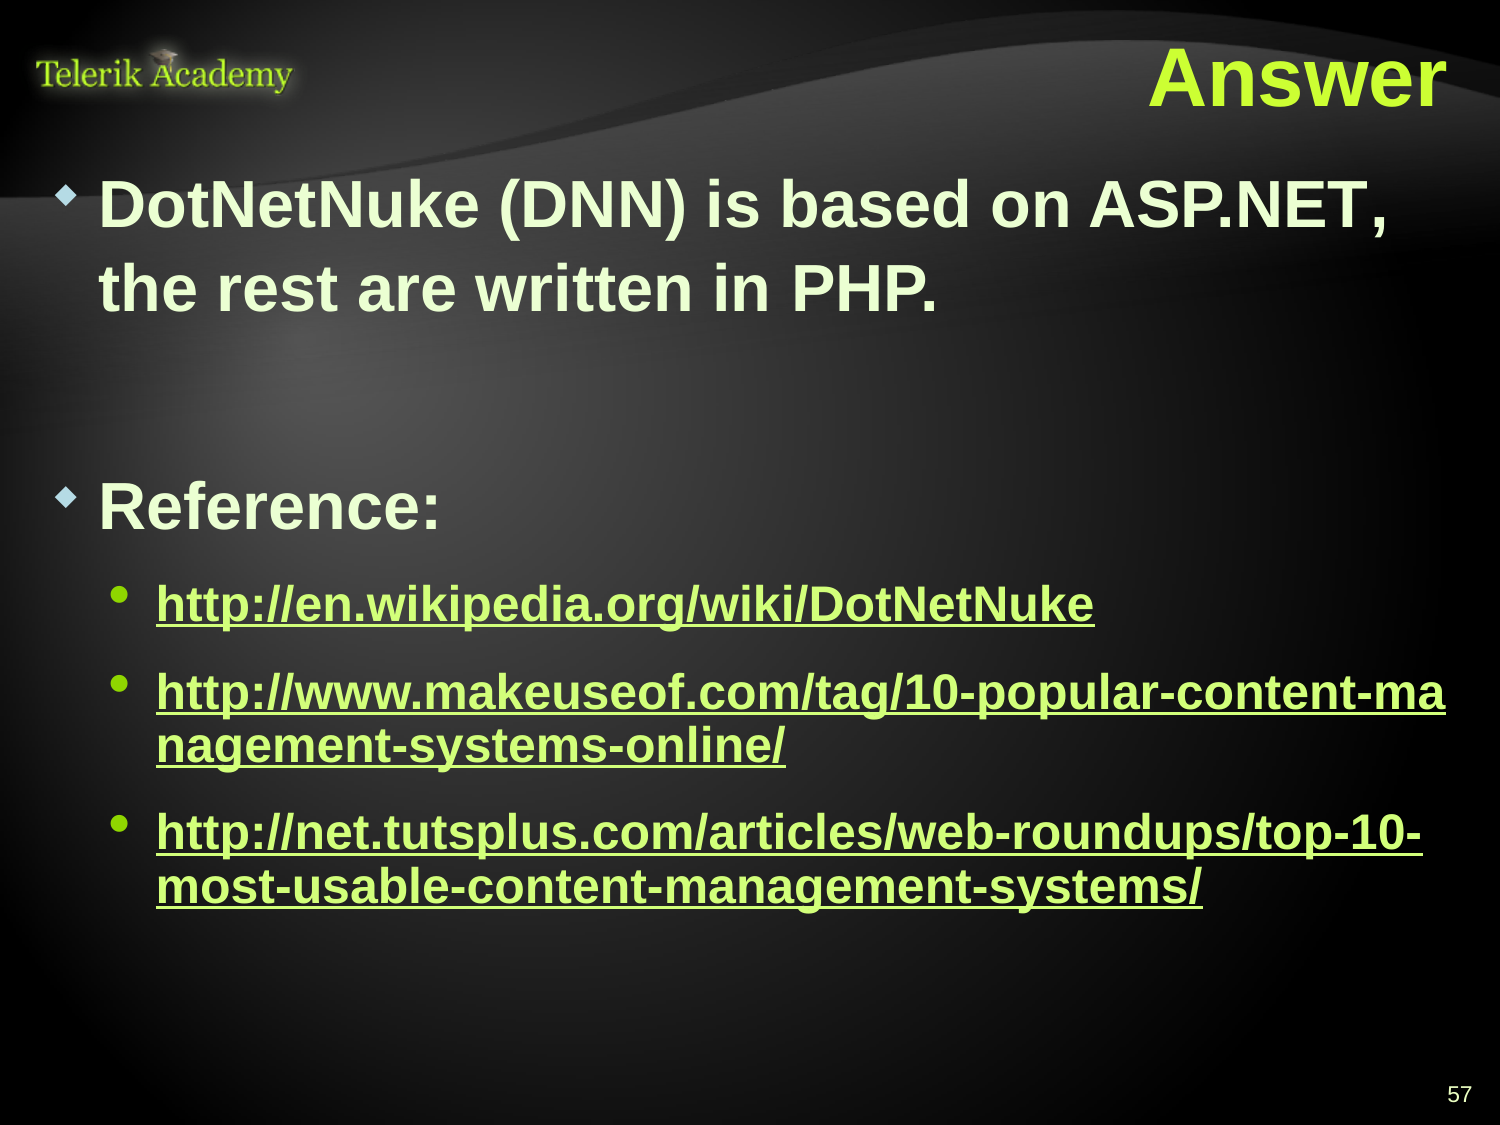

# Answer
DotNetNuke (DNN) is based on ASP.NET, the rest are written in PHP.

Reference:
http://en.wikipedia.org/wiki/DotNetNuke
http://www.makeuseof.com/tag/10-popular-content-management-systems-online/
http://net.tutsplus.com/articles/web-roundups/top-10-most-usable-content-management-systems/
57